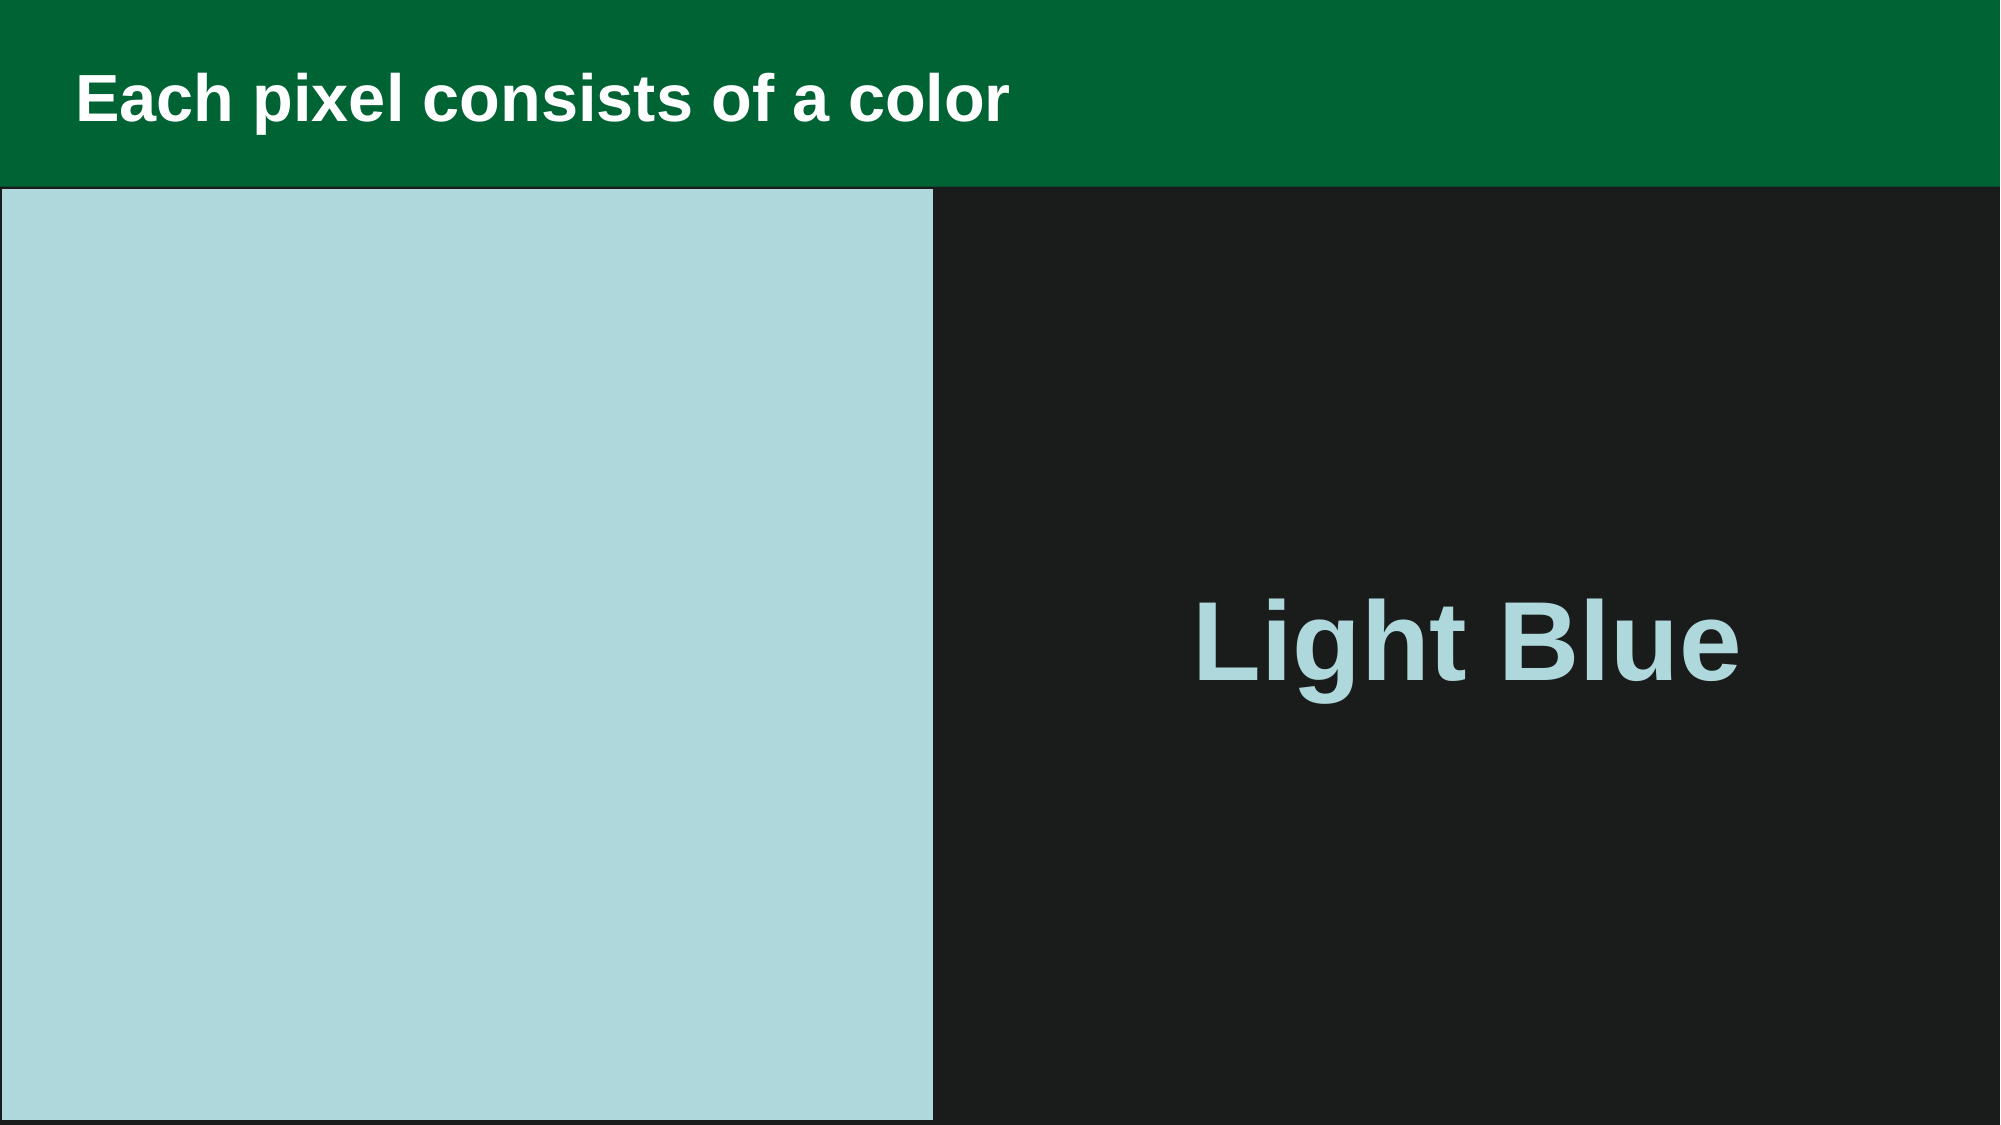

# Each pixel consists of a color
Light Blue